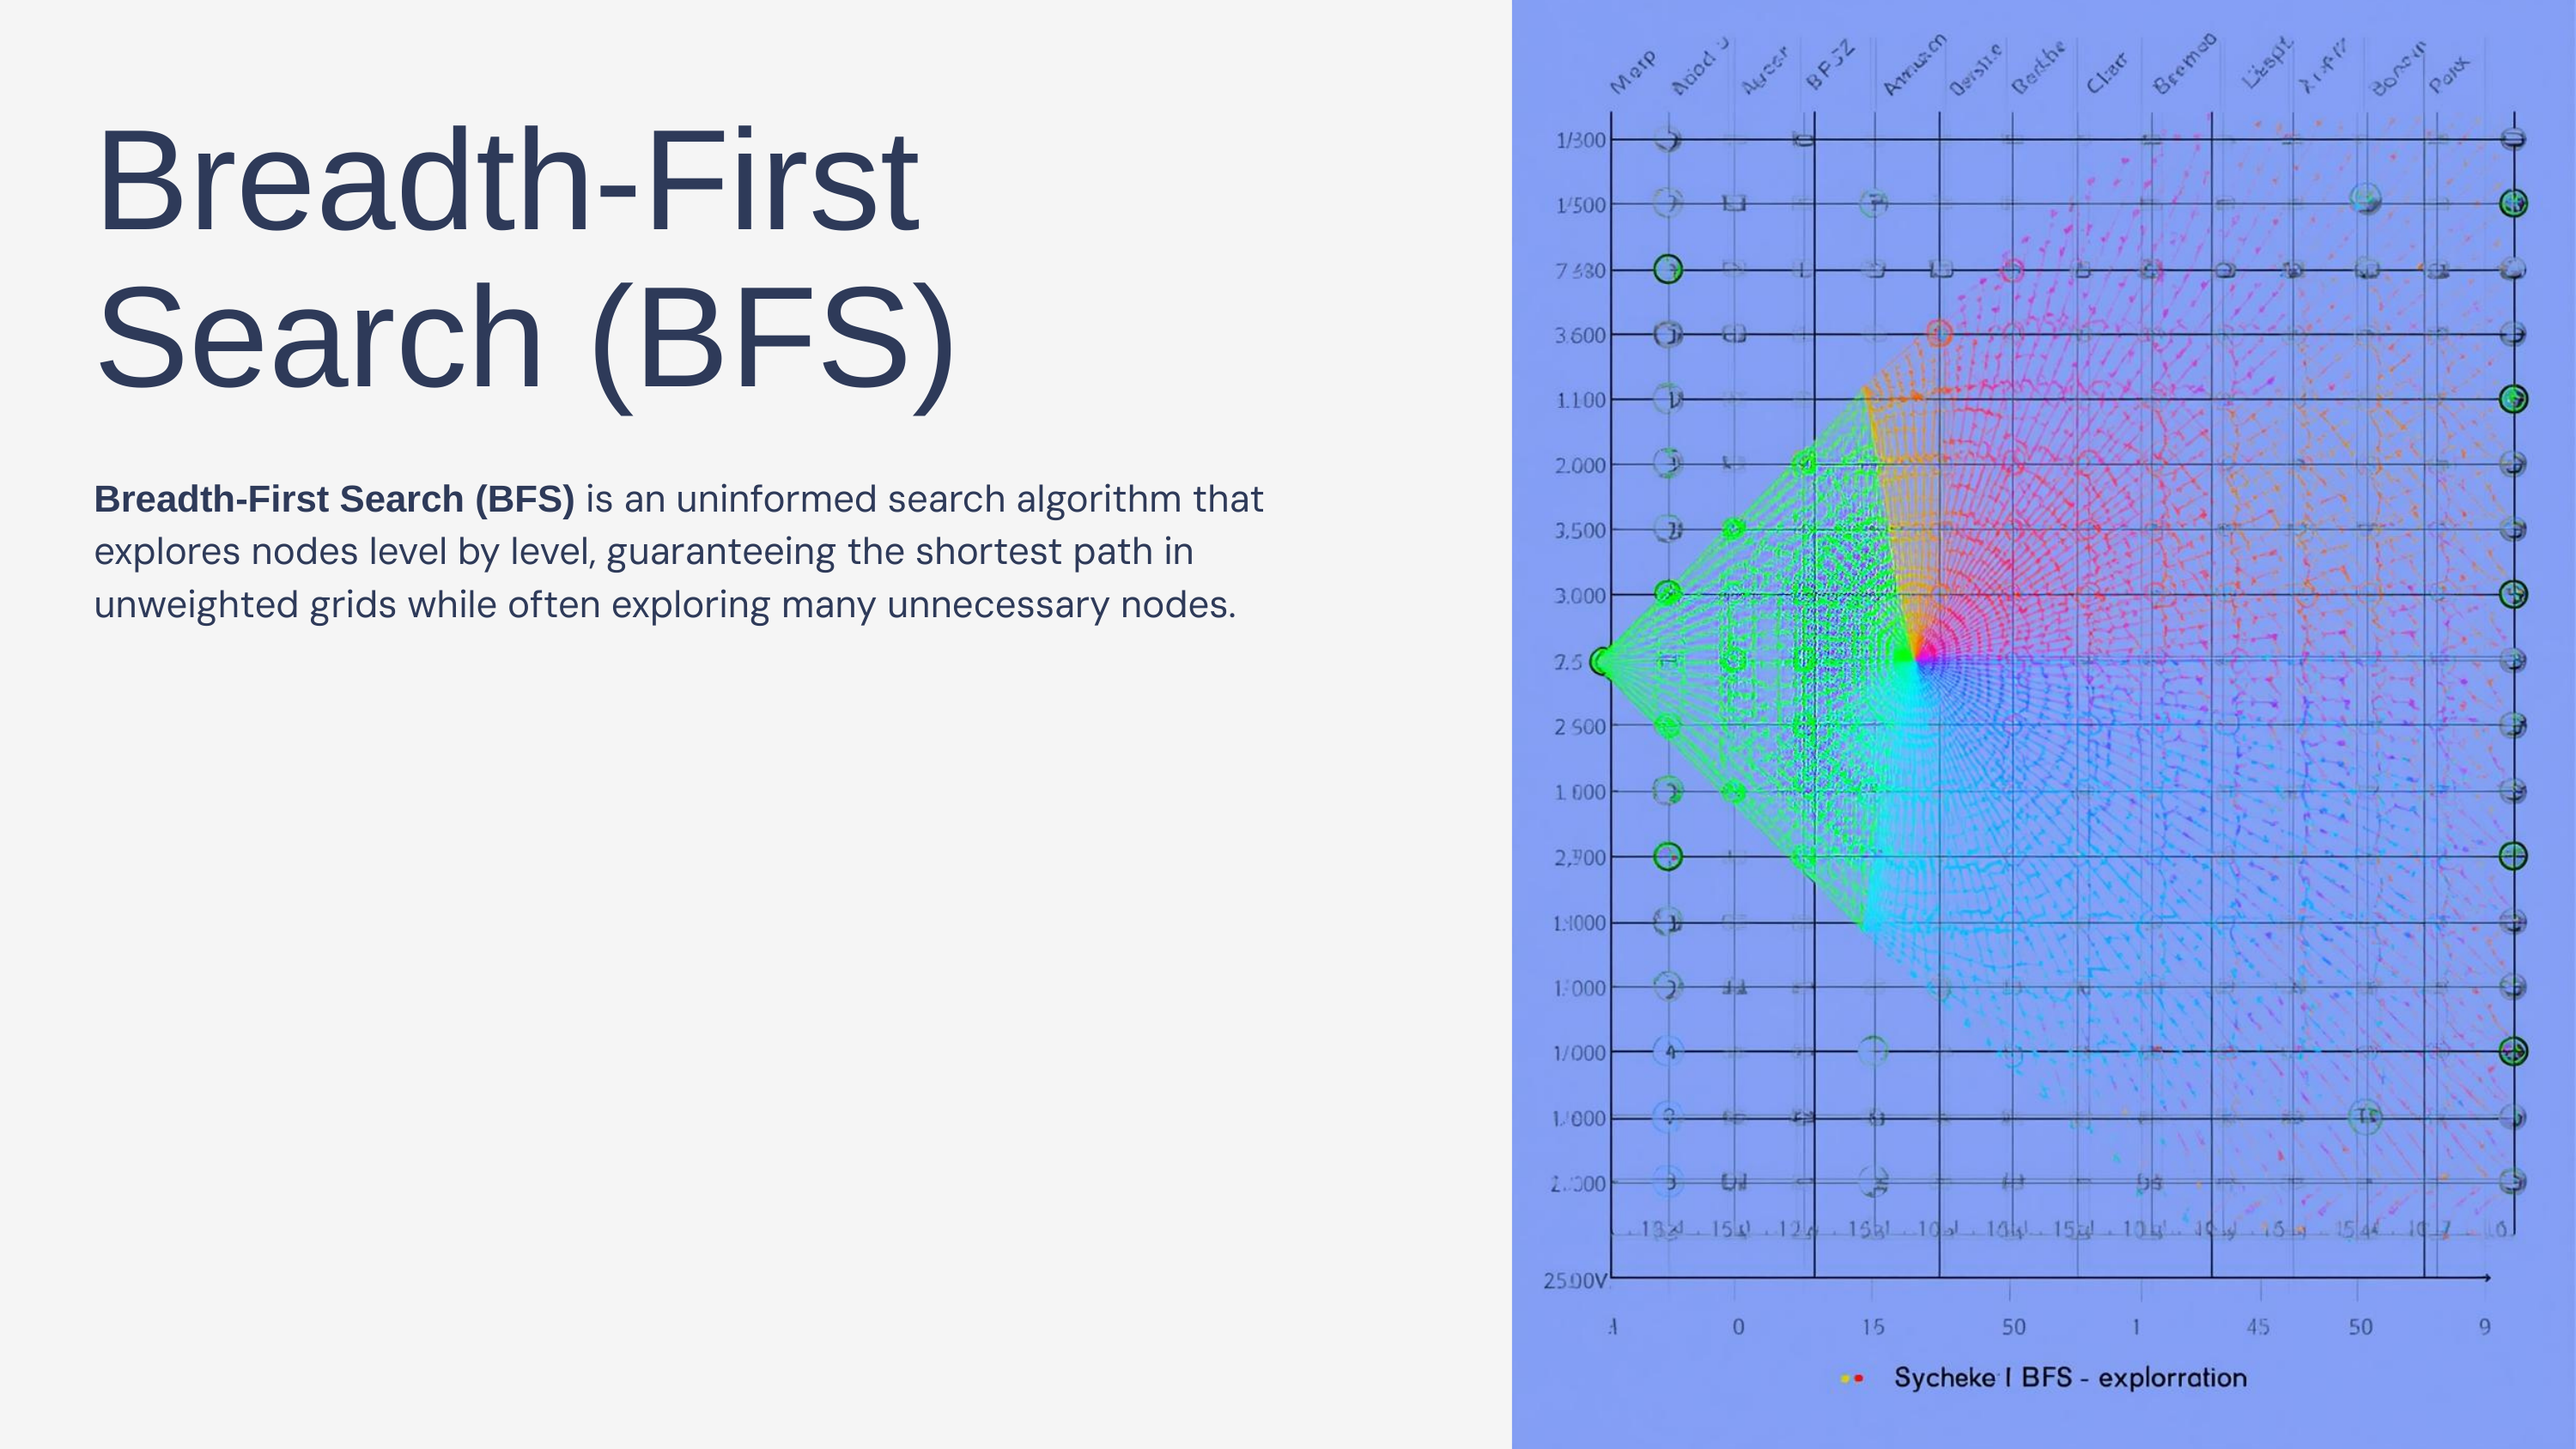

Breadth-First Search (BFS)
Breadth-First Search (BFS) is an uninformed search algorithm that explores nodes level by level, guaranteeing the shortest path in unweighted grids while often exploring many unnecessary nodes.